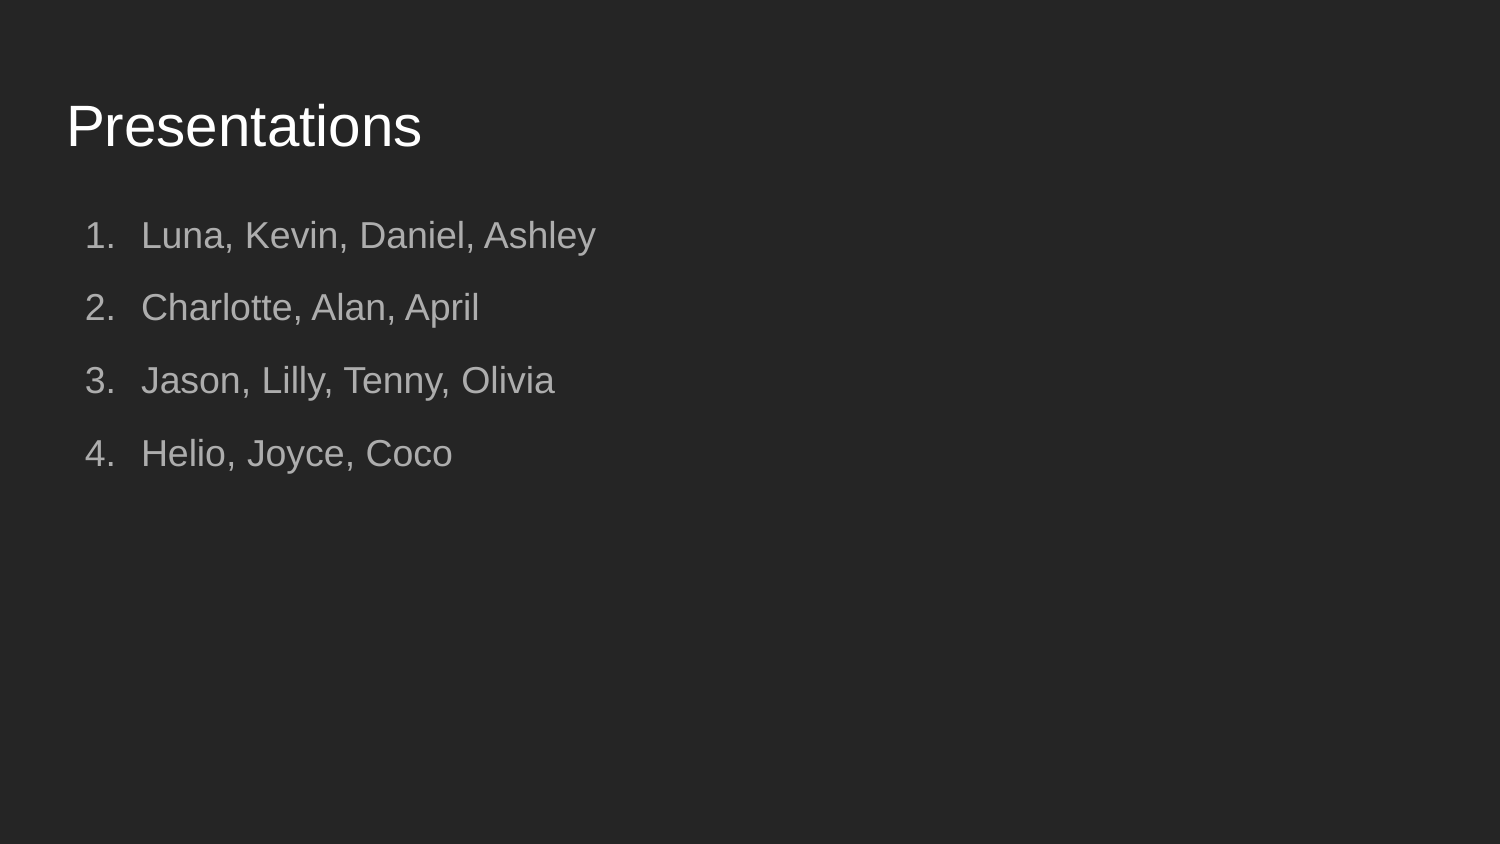

# Presentations
Luna, Kevin, Daniel, Ashley
Charlotte, Alan, April
Jason, Lilly, Tenny, Olivia
Helio, Joyce, Coco